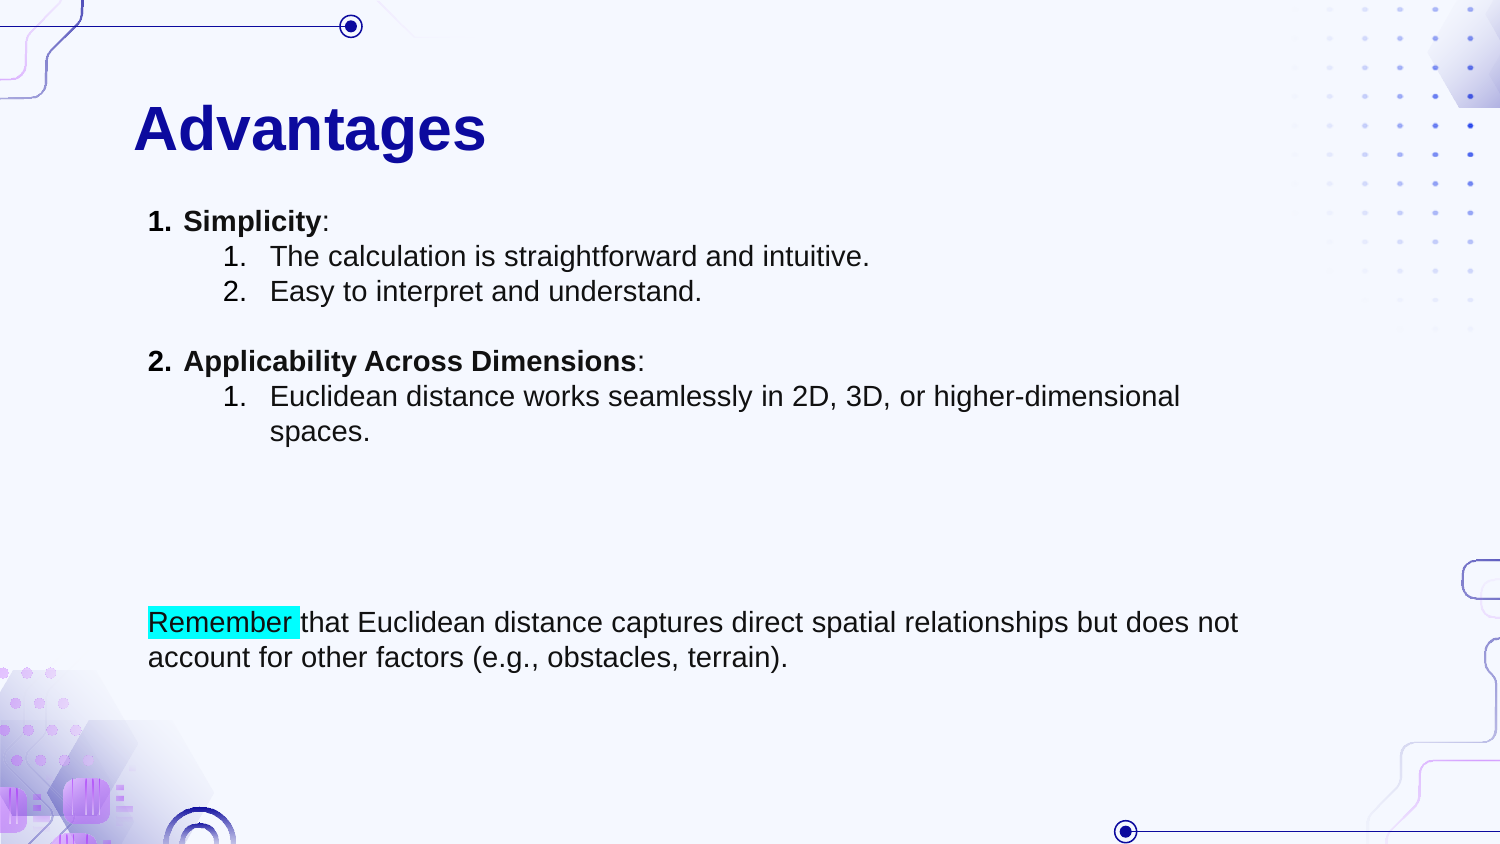

# Advantages
Simplicity:
The calculation is straightforward and intuitive.
Easy to interpret and understand.

Applicability Across Dimensions:
Euclidean distance works seamlessly in 2D, 3D, or higher-dimensional spaces.
Remember that Euclidean distance captures direct spatial relationships but does not account for other factors (e.g., obstacles, terrain).